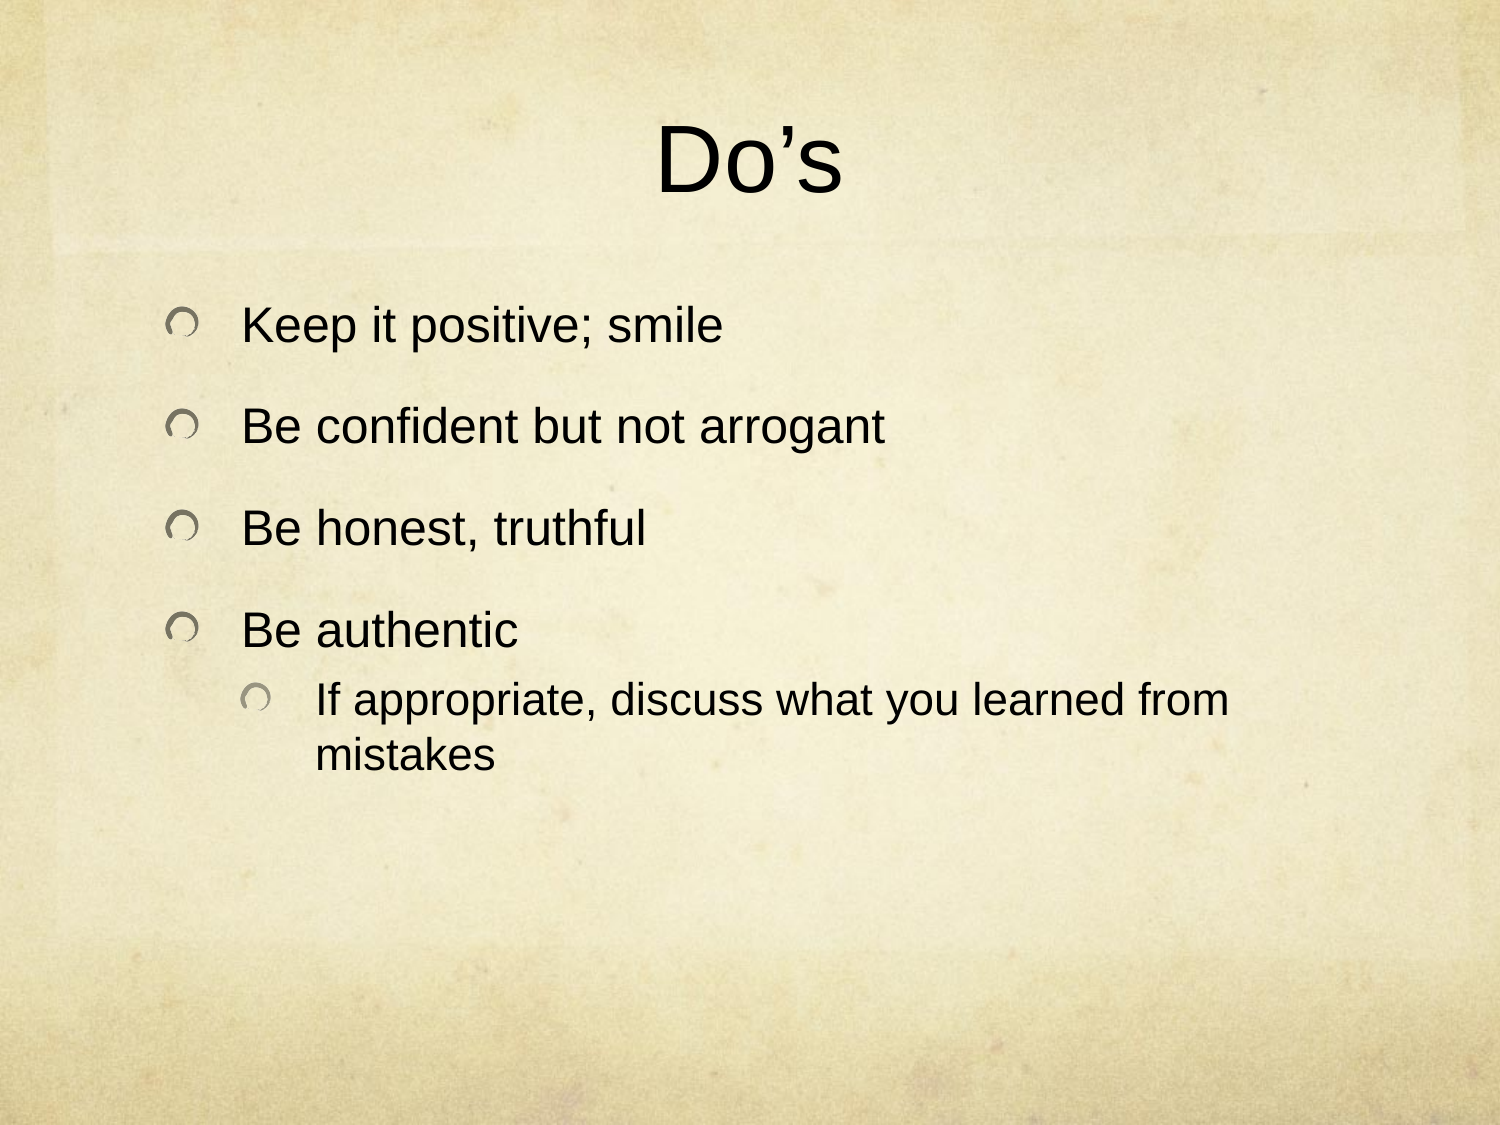

# Do’s
Keep it positive; smile
Be confident but not arrogant
Be honest, truthful
Be authentic
If appropriate, discuss what you learned from mistakes